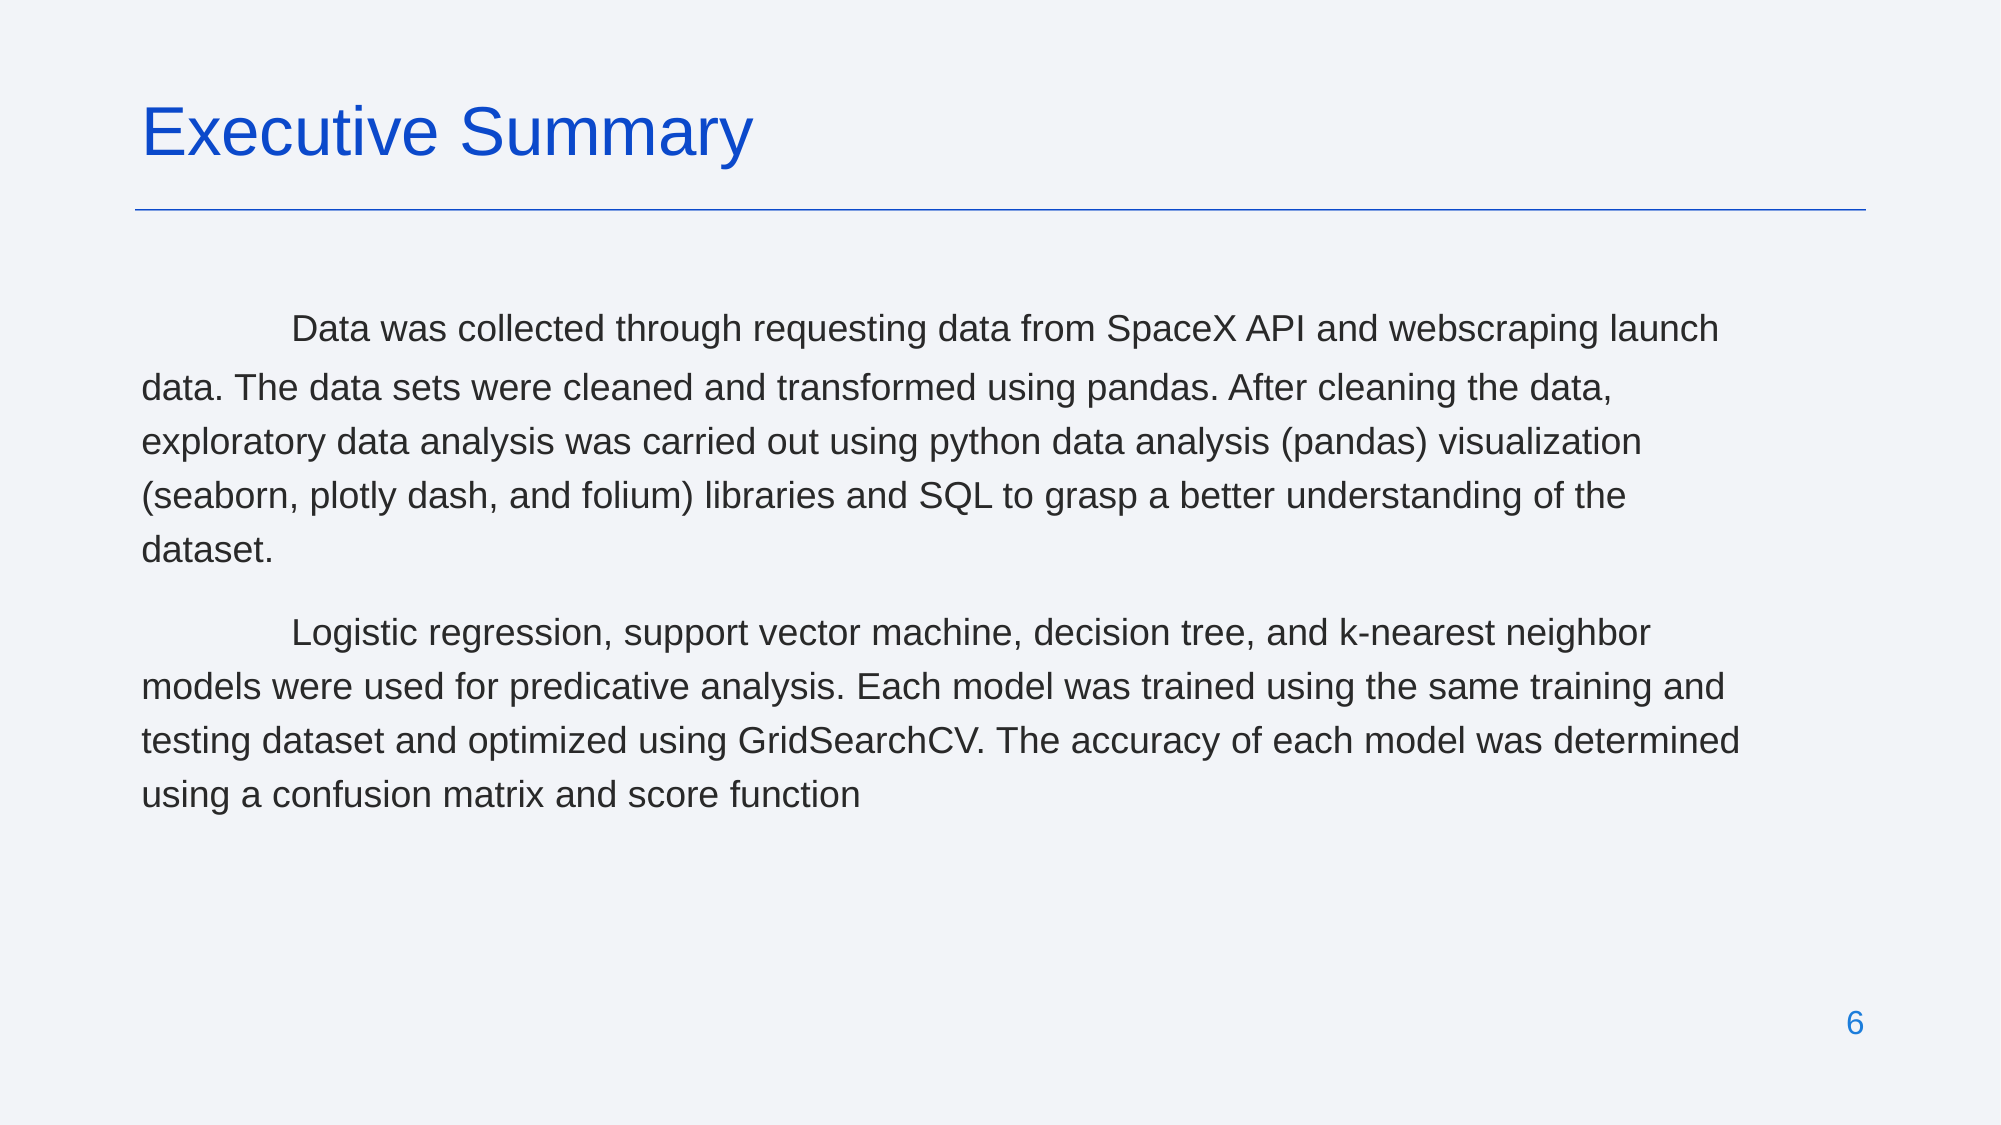

Executive Summary
	Data was collected through requesting data from SpaceX API and webscraping launch data. The data sets were cleaned and transformed using pandas. After cleaning the data, exploratory data analysis was carried out using python data analysis (pandas) visualization (seaborn, plotly dash, and folium) libraries and SQL to grasp a better understanding of the dataset.
	Logistic regression, support vector machine, decision tree, and k-nearest neighbor models were used for predicative analysis. Each model was trained using the same training and testing dataset and optimized using GridSearchCV. The accuracy of each model was determined using a confusion matrix and score function

6